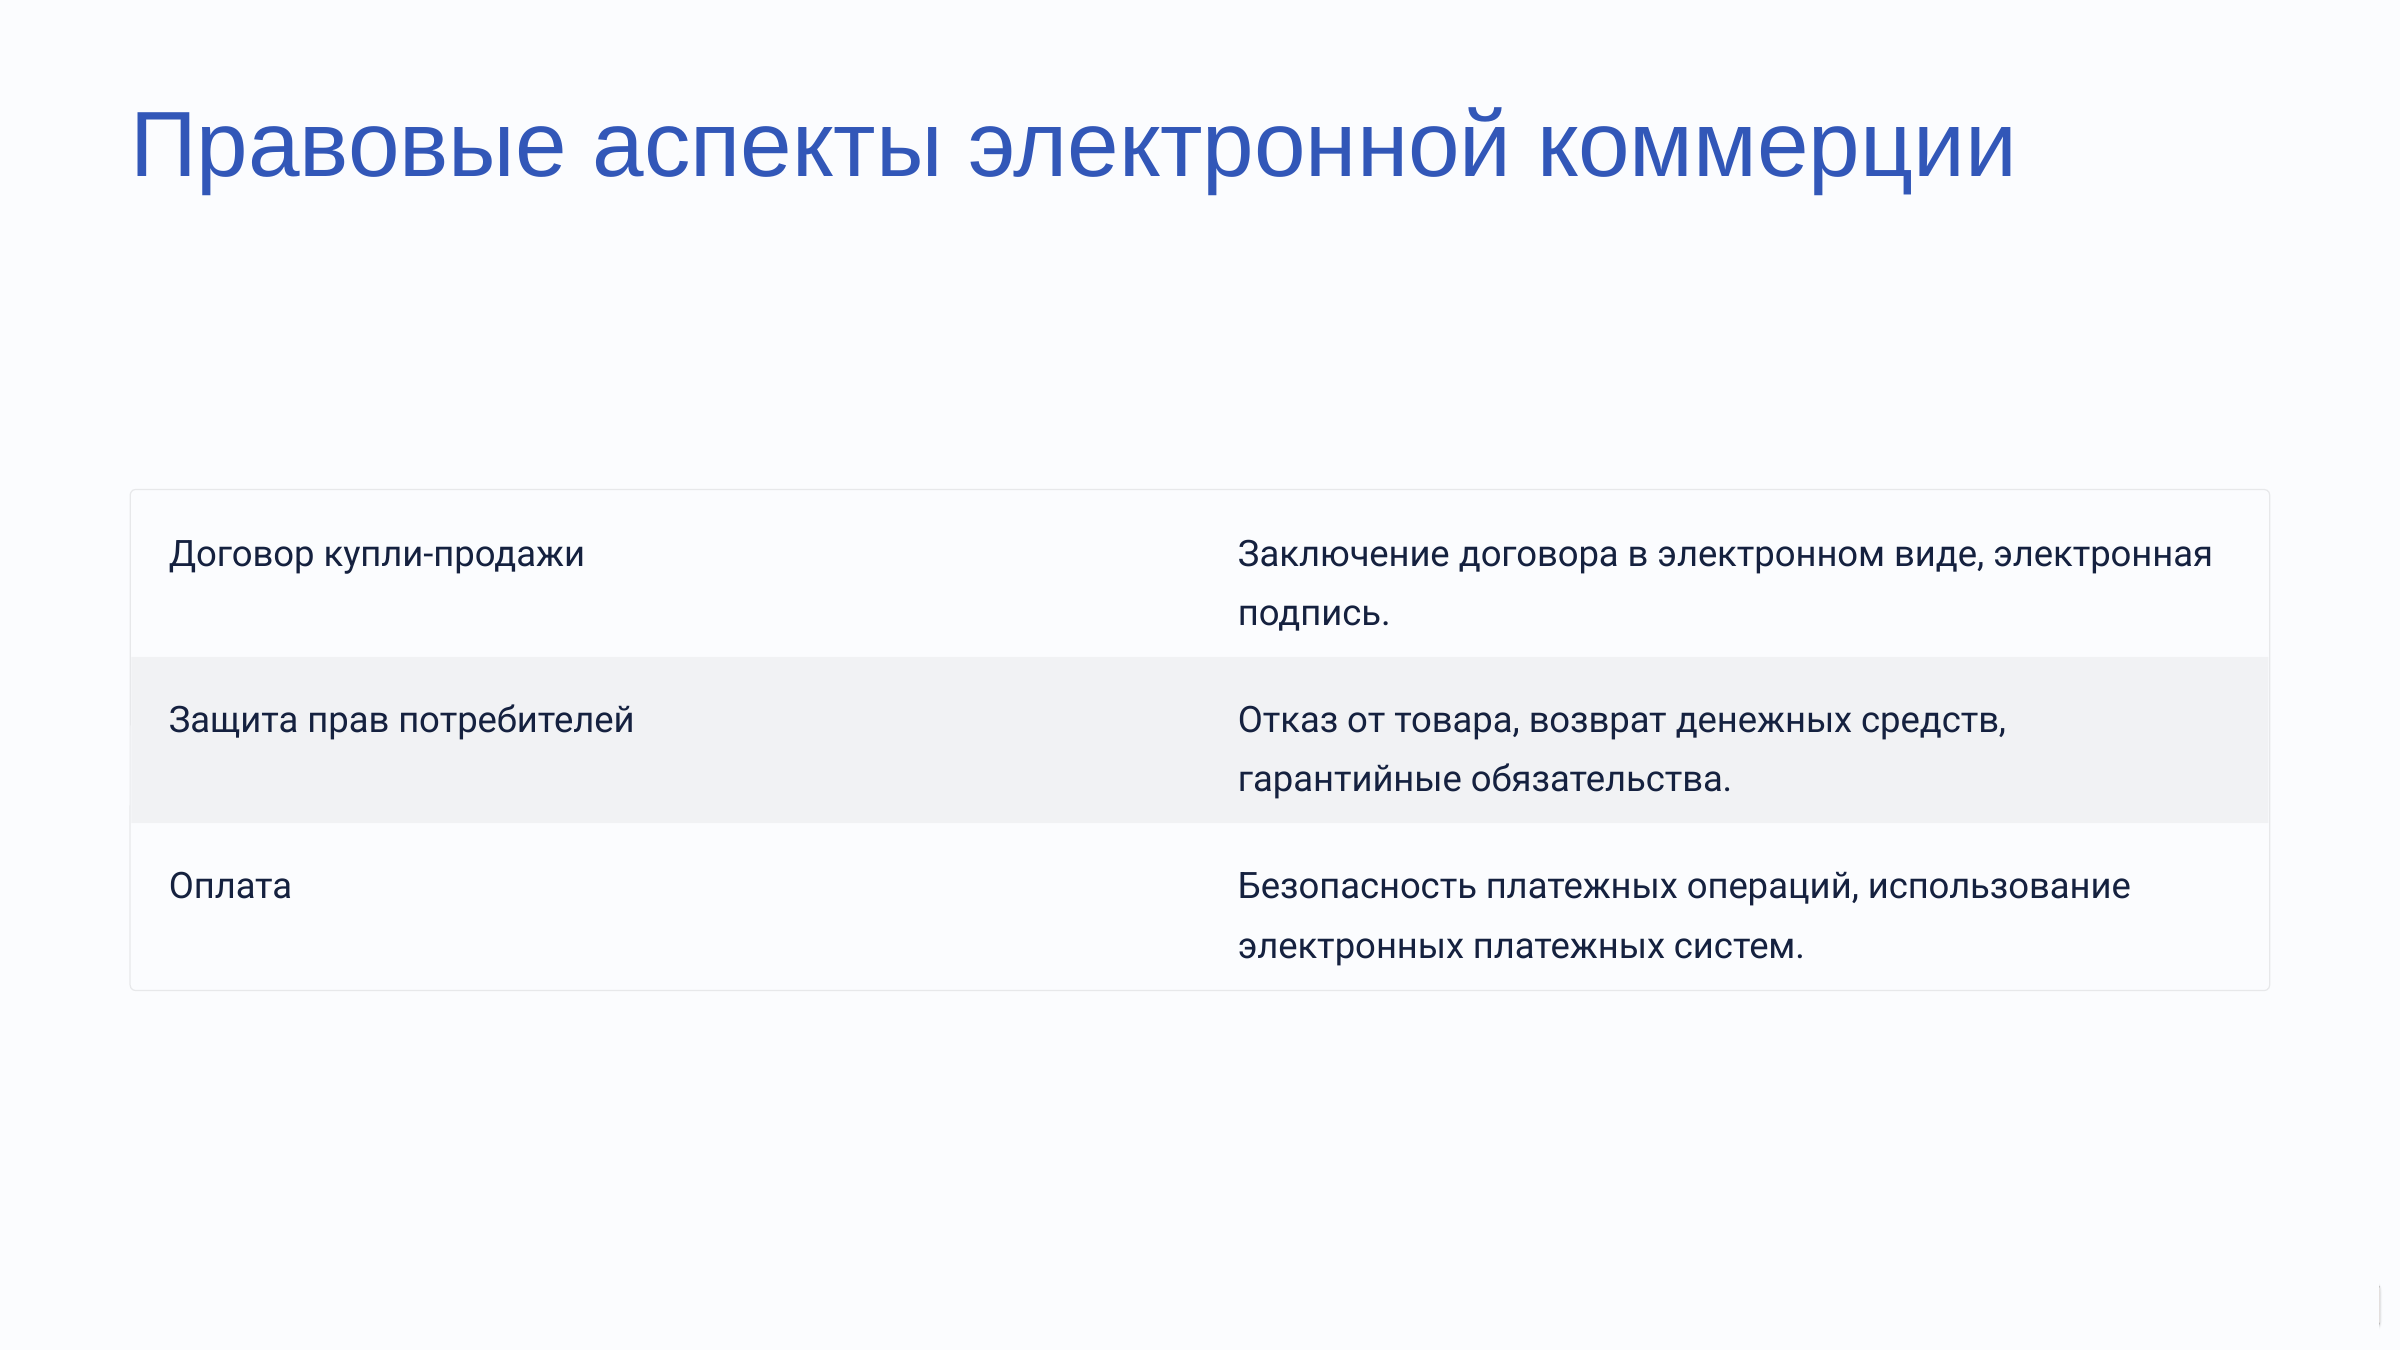

Правовые аспекты электронной коммерции

Договор купли-продажи
Заключение договора в электронном виде, электронная подпись.

Защита прав потребителей
Отказ от товара, возврат денежных средств, гарантийные обязательства.

Оплата
Безопасность платежных операций, использование электронных платежных систем.